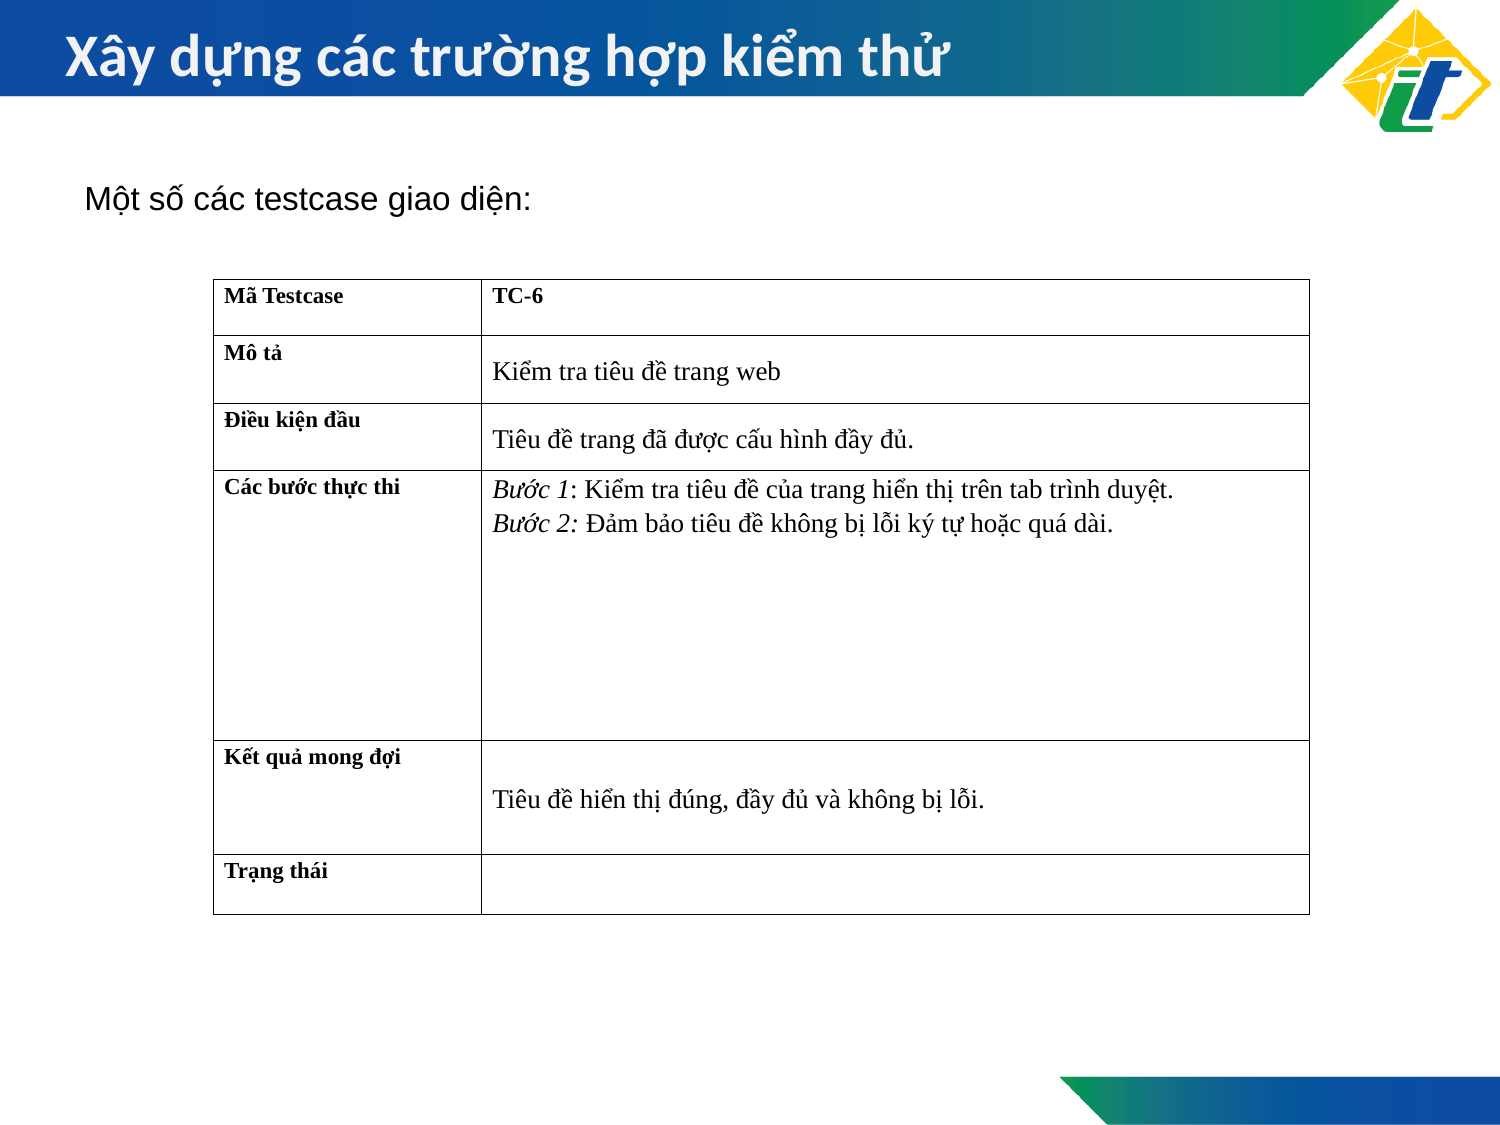

# Xây dựng các trường hợp kiểm thử
Một số các testcase giao diện:
| Mã Testcase | TC-6 |
| --- | --- |
| Mô tả | Kiểm tra tiêu đề trang web |
| Điều kiện đầu | Tiêu đề trang đã được cấu hình đầy đủ. |
| Các bước thực thi | Bước 1: Kiểm tra tiêu đề của trang hiển thị trên tab trình duyệt. Bước 2: Đảm bảo tiêu đề không bị lỗi ký tự hoặc quá dài. |
| Kết quả mong đợi | Tiêu đề hiển thị đúng, đầy đủ và không bị lỗi. |
| Trạng thái |  |